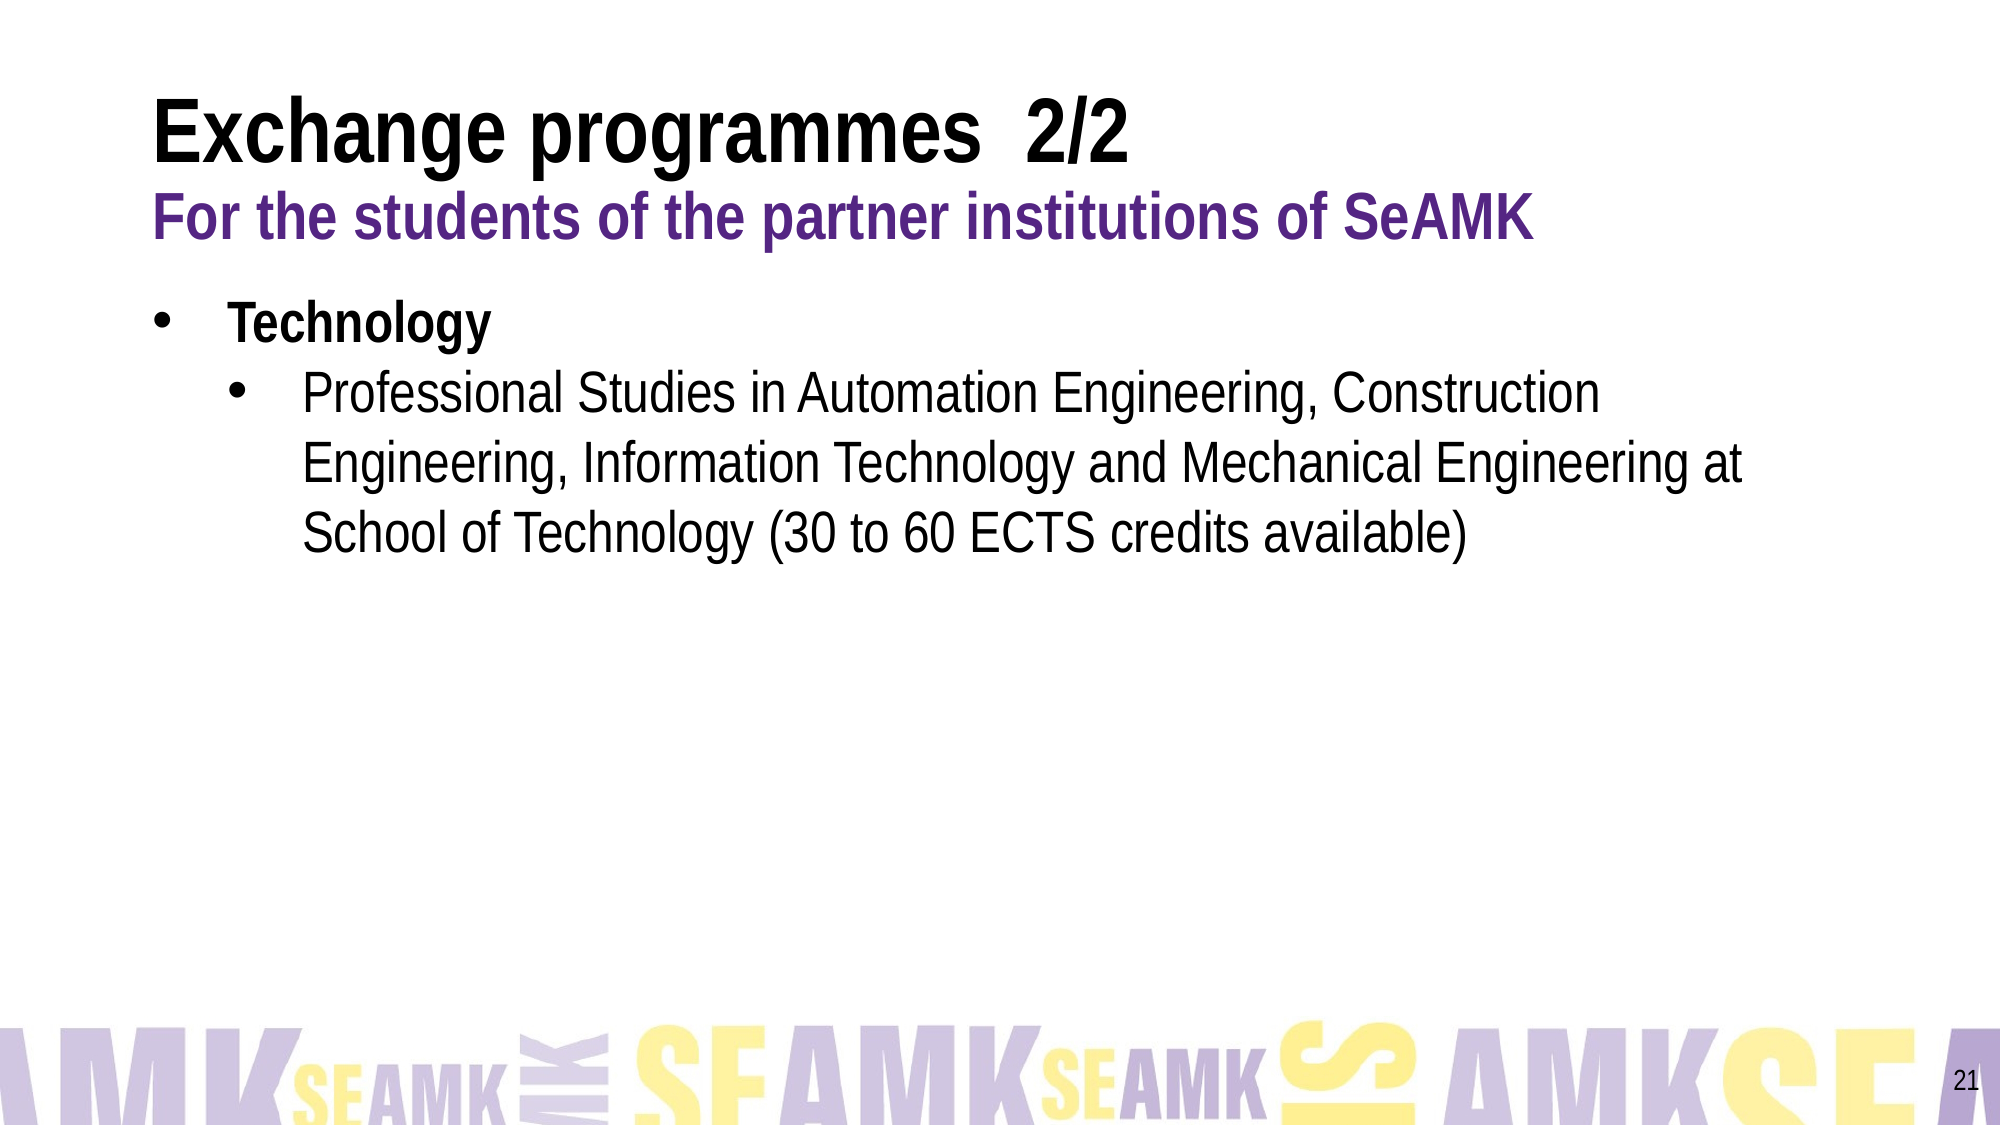

# Exchange programmes  2/2 For the students of the partner institutions of SeAMK
Technology​
Professional Studies in Automation Engineering,​ Construction Engineering, Information Technology and Mechanical​ Engineering at School of Technology (30 to 60 ECTS credits available)